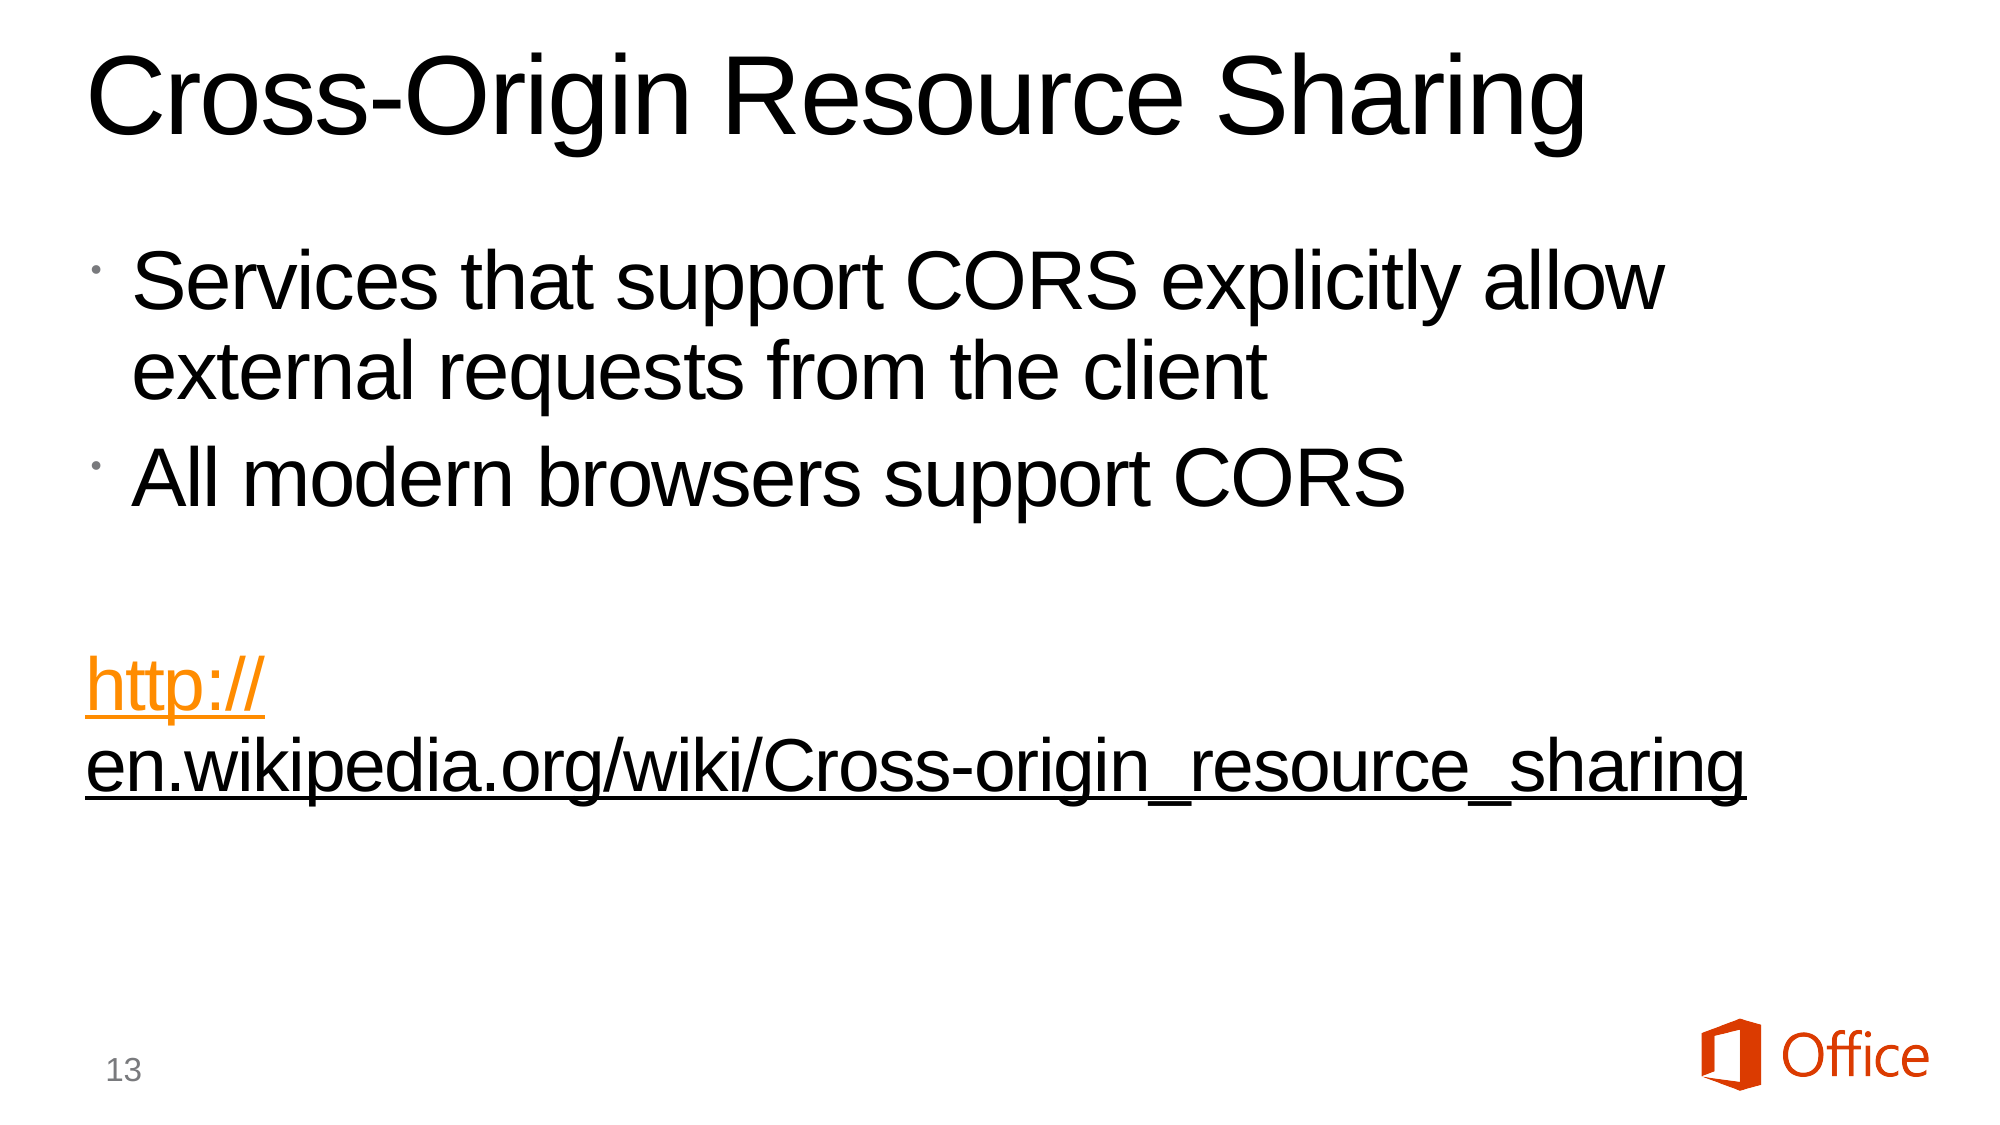

# Cross-Origin Resource Sharing
Services that support CORS explicitly allow external requests from the client
All modern browsers support CORS

http://en.wikipedia.org/wiki/Cross-origin_resource_sharing
13